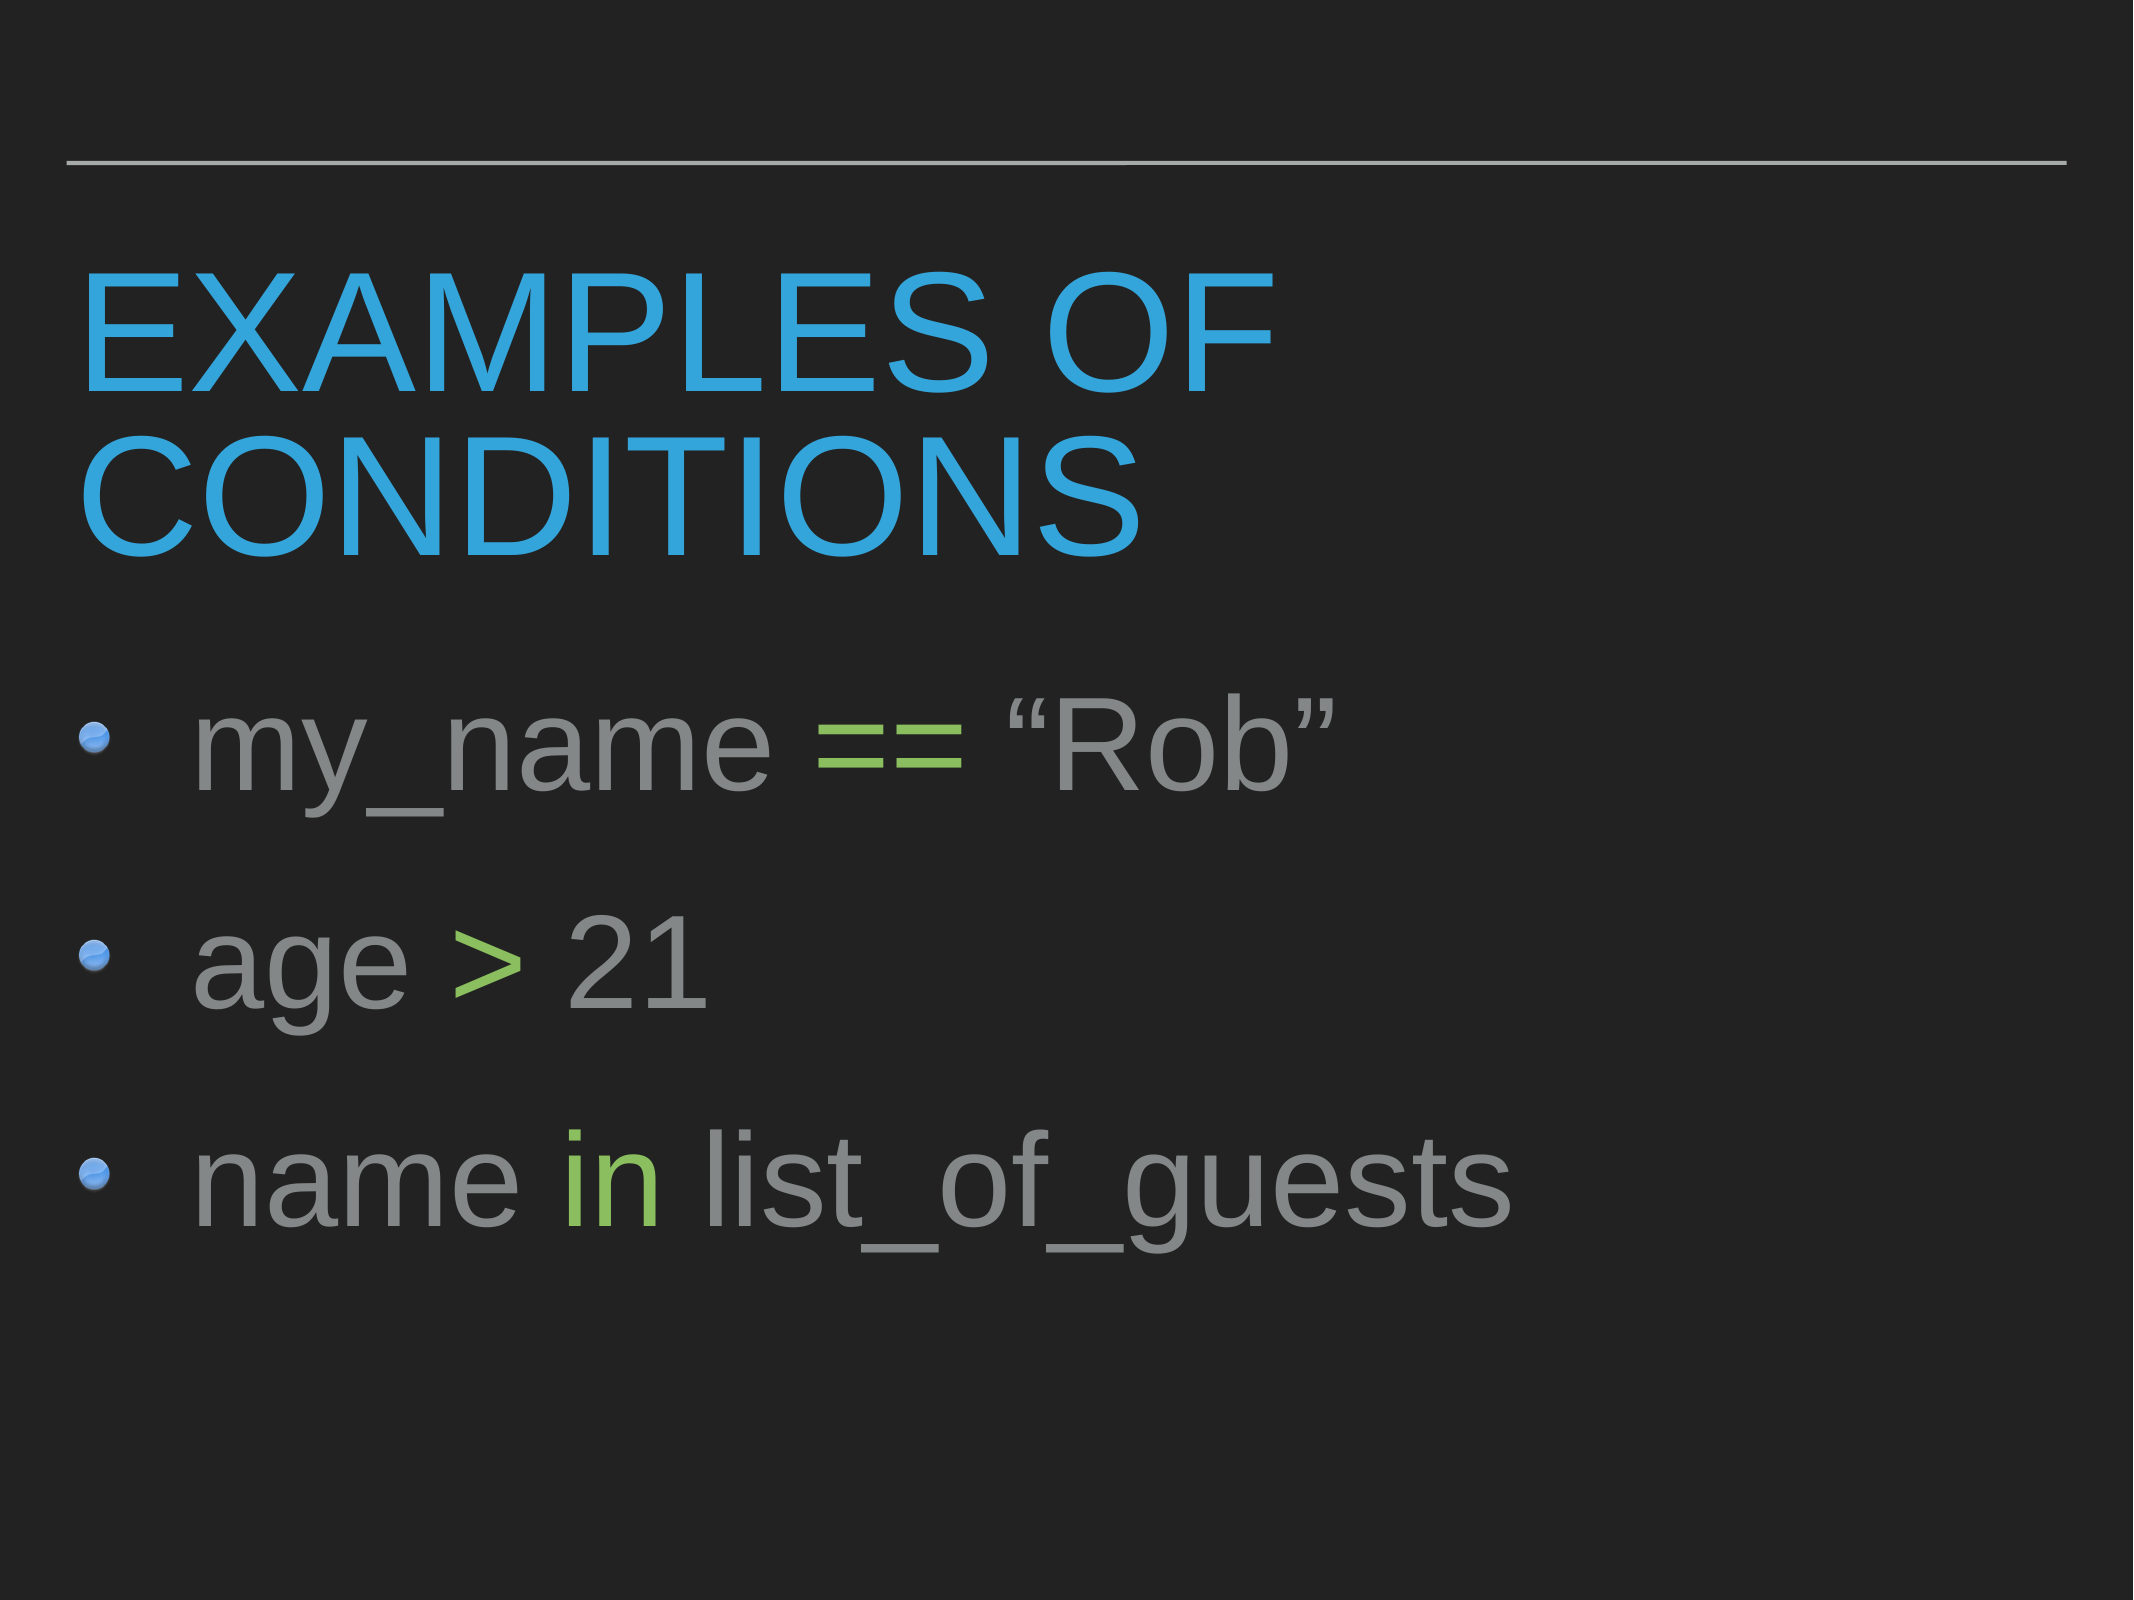

# Examples of conditions
my_name == “Rob”
age > 21
name in list_of_guests